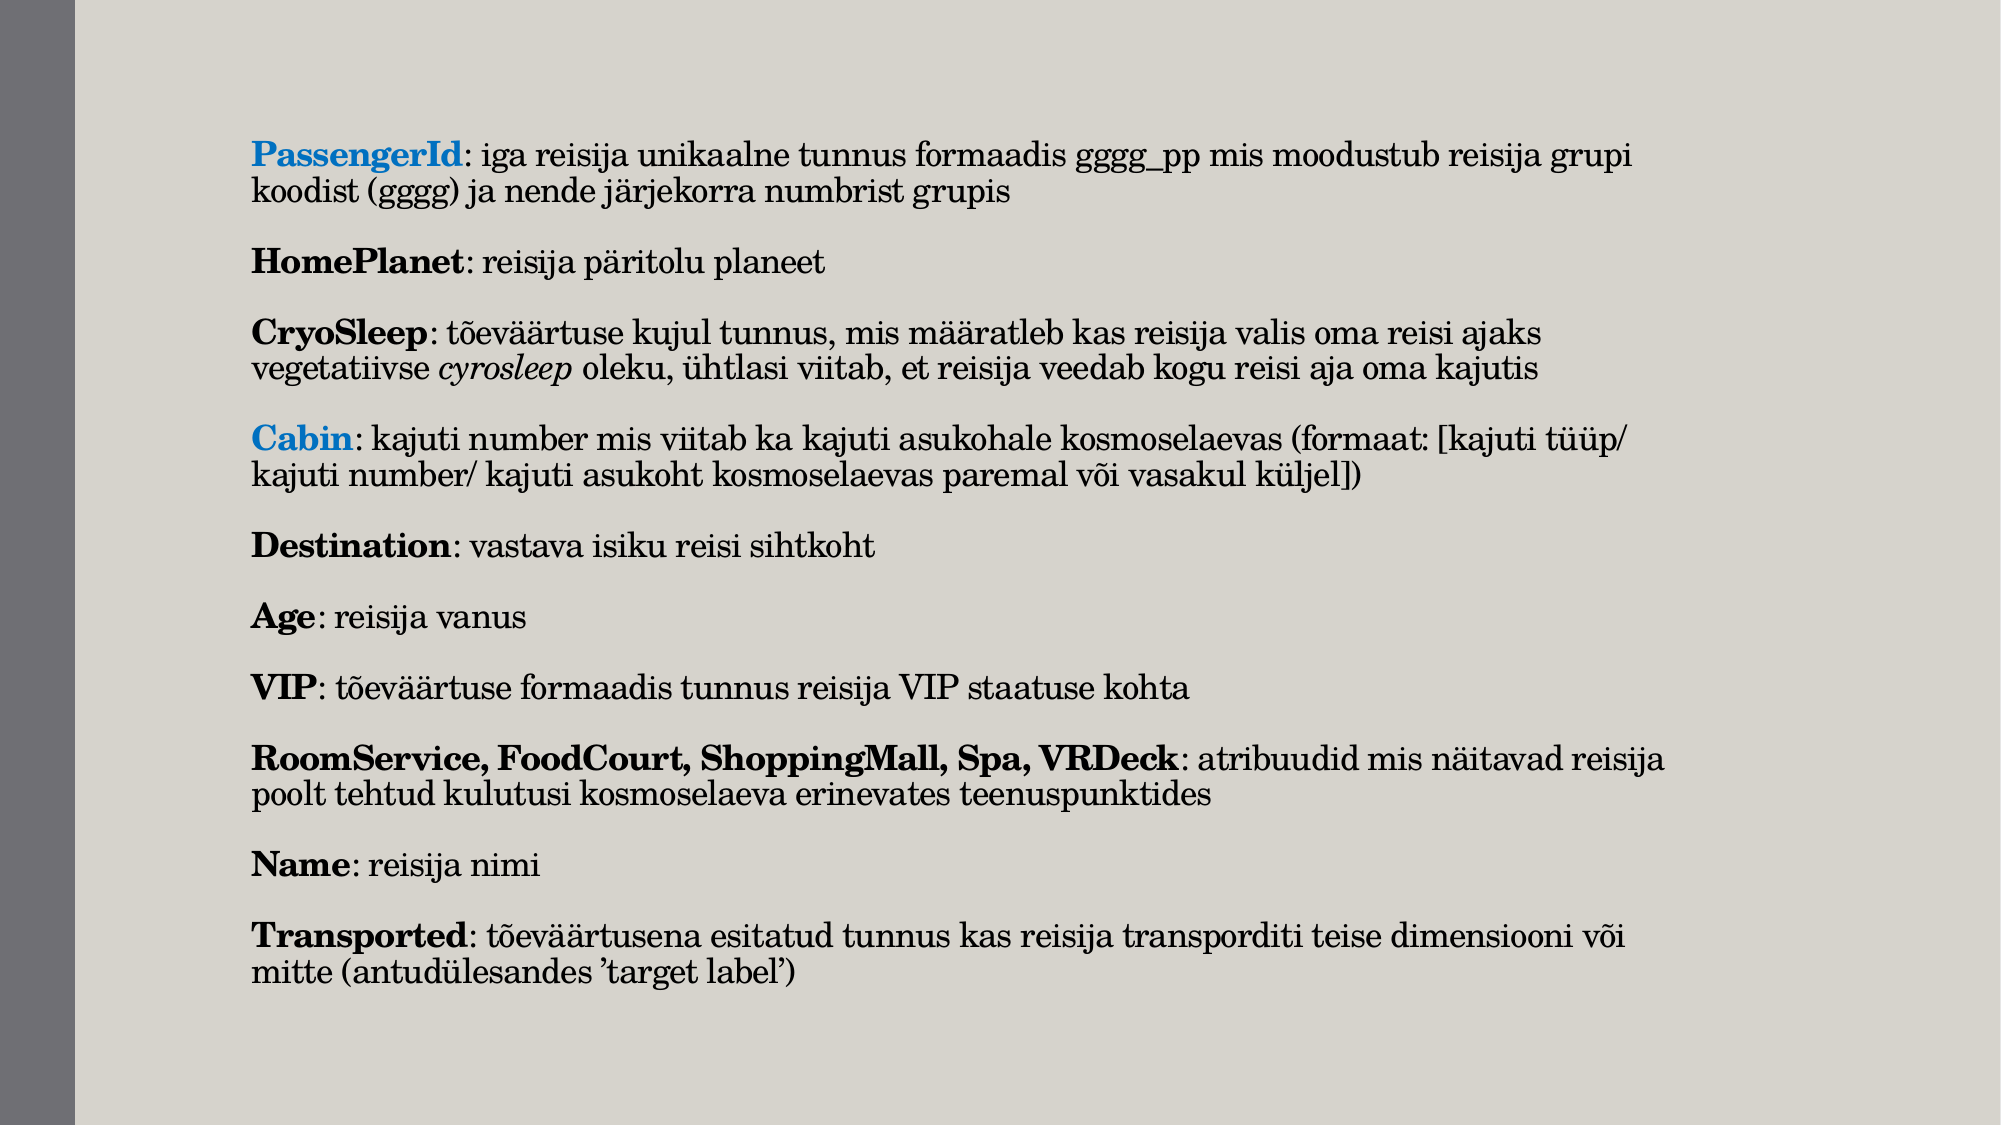

# PassengerId: iga reisija unikaalne tunnus formaadis gggg_pp mis moodustub reisija grupi koodist (gggg) ja nende järjekorra numbrist grupis HomePlanet: reisija päritolu planeet CryoSleep: tõeväärtuse kujul tunnus, mis määratleb kas reisija valis oma reisi ajaks vegetatiivse cyrosleep oleku, ühtlasi viitab, et reisija veedab kogu reisi aja oma kajutis Cabin: kajuti number mis viitab ka kajuti asukohale kosmoselaevas (formaat: [kajuti tüüp/ kajuti number/ kajuti asukoht kosmoselaevas paremal või vasakul küljel]) Destination: vastava isiku reisi sihtkoht Age: reisija vanus VIP: tõeväärtuse formaadis tunnus reisija VIP staatuse kohta RoomService, FoodCourt, ShoppingMall, Spa, VRDeck: atribuudid mis näitavad reisija poolt tehtud kulutusi kosmoselaeva erinevates teenuspunktides Name: reisija nimi Transported: tõeväärtusena esitatud tunnus kas reisija transporditi teise dimensiooni või mitte (antudülesandes ’target label’)